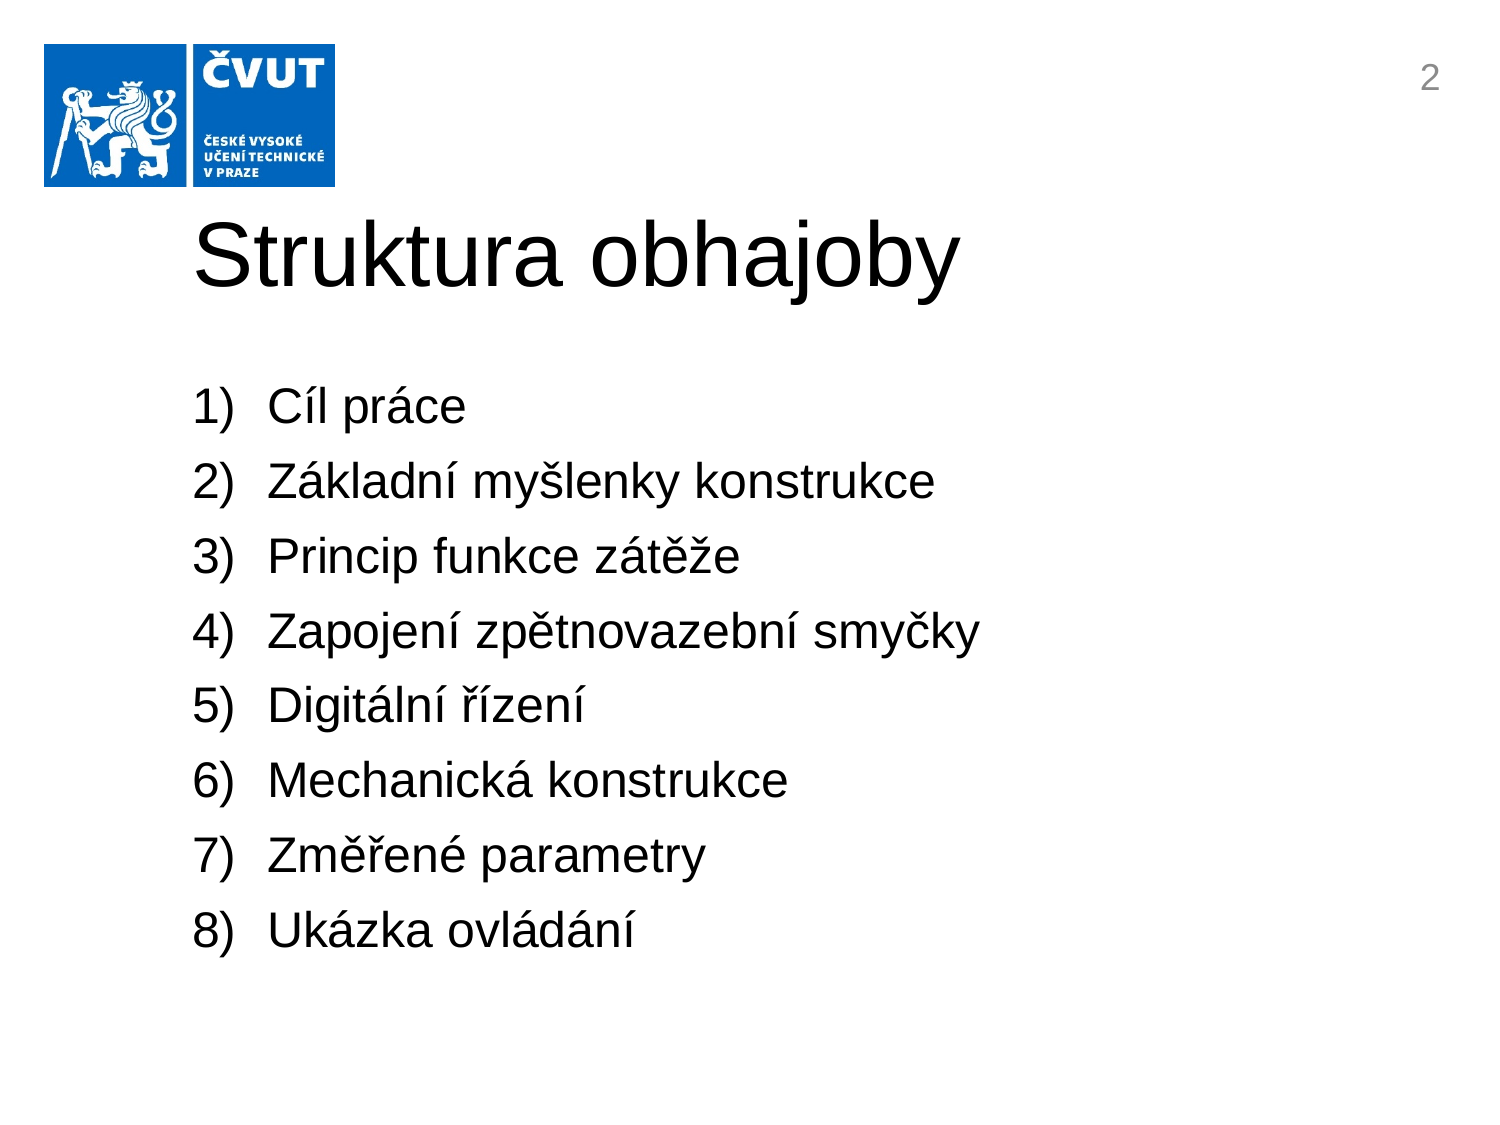

2
# Struktura obhajoby
Cíl práce
Základní myšlenky konstrukce
Princip funkce zátěže
Zapojení zpětnovazební smyčky
Digitální řízení
Mechanická konstrukce
Změřené parametry
Ukázka ovládání